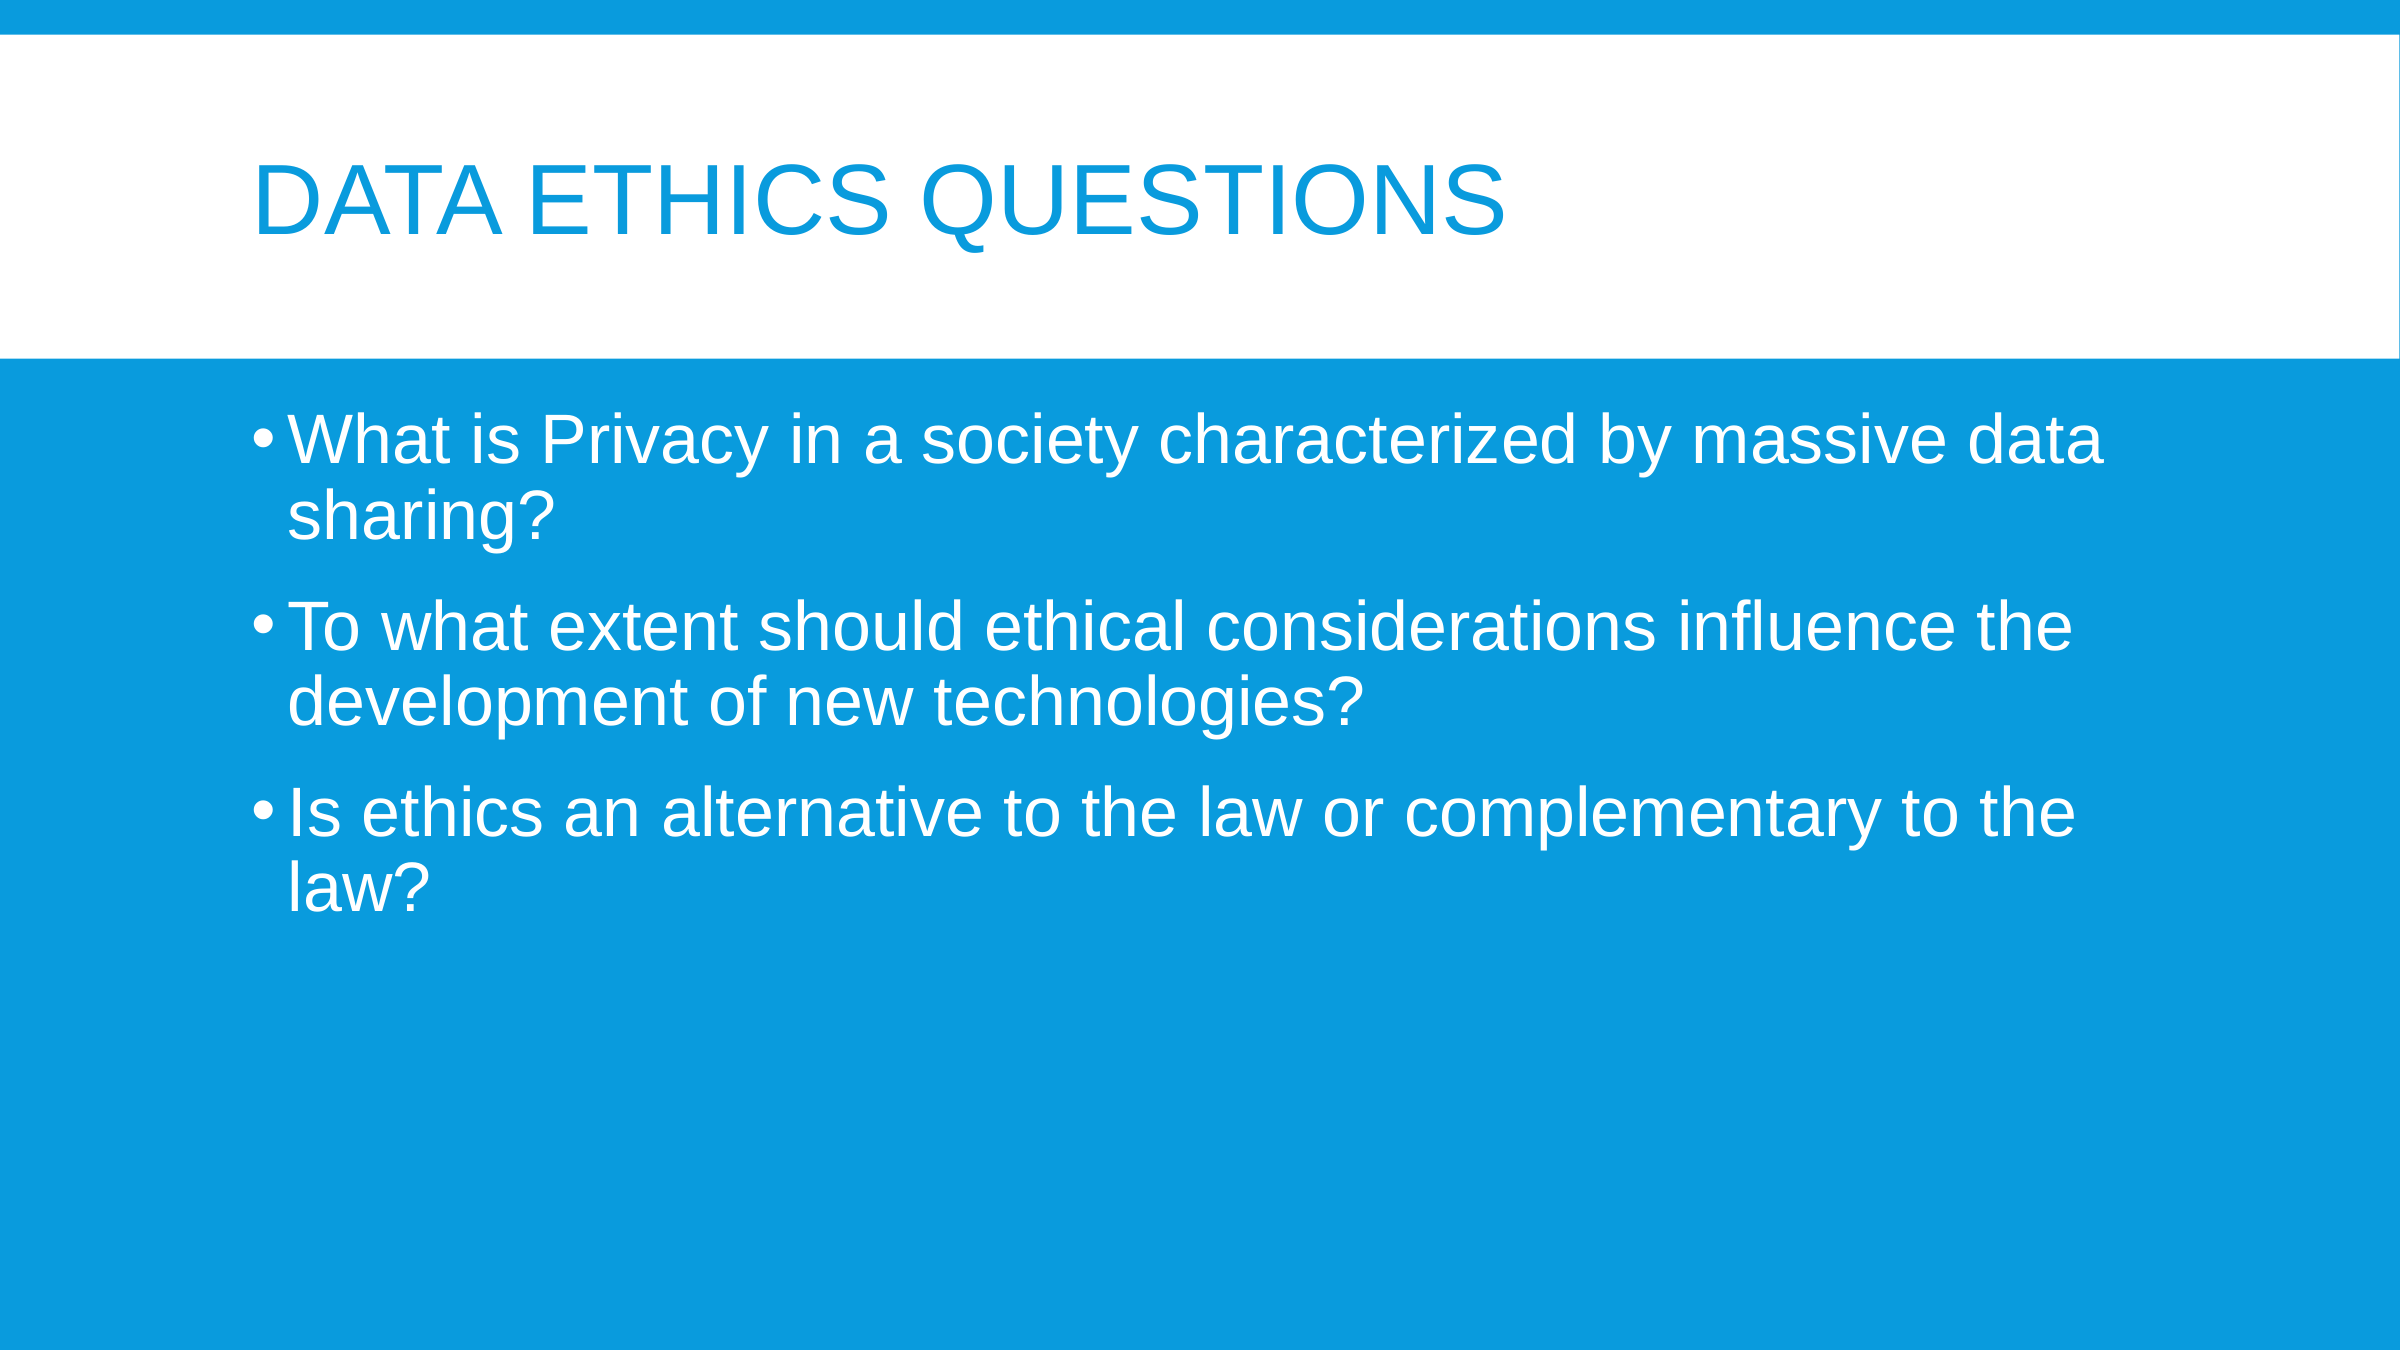

# Data ethics questions
What is Privacy in a society characterized by massive data sharing?
To what extent should ethical considerations influence the development of new technologies?
Is ethics an alternative to the law or complementary to the law?